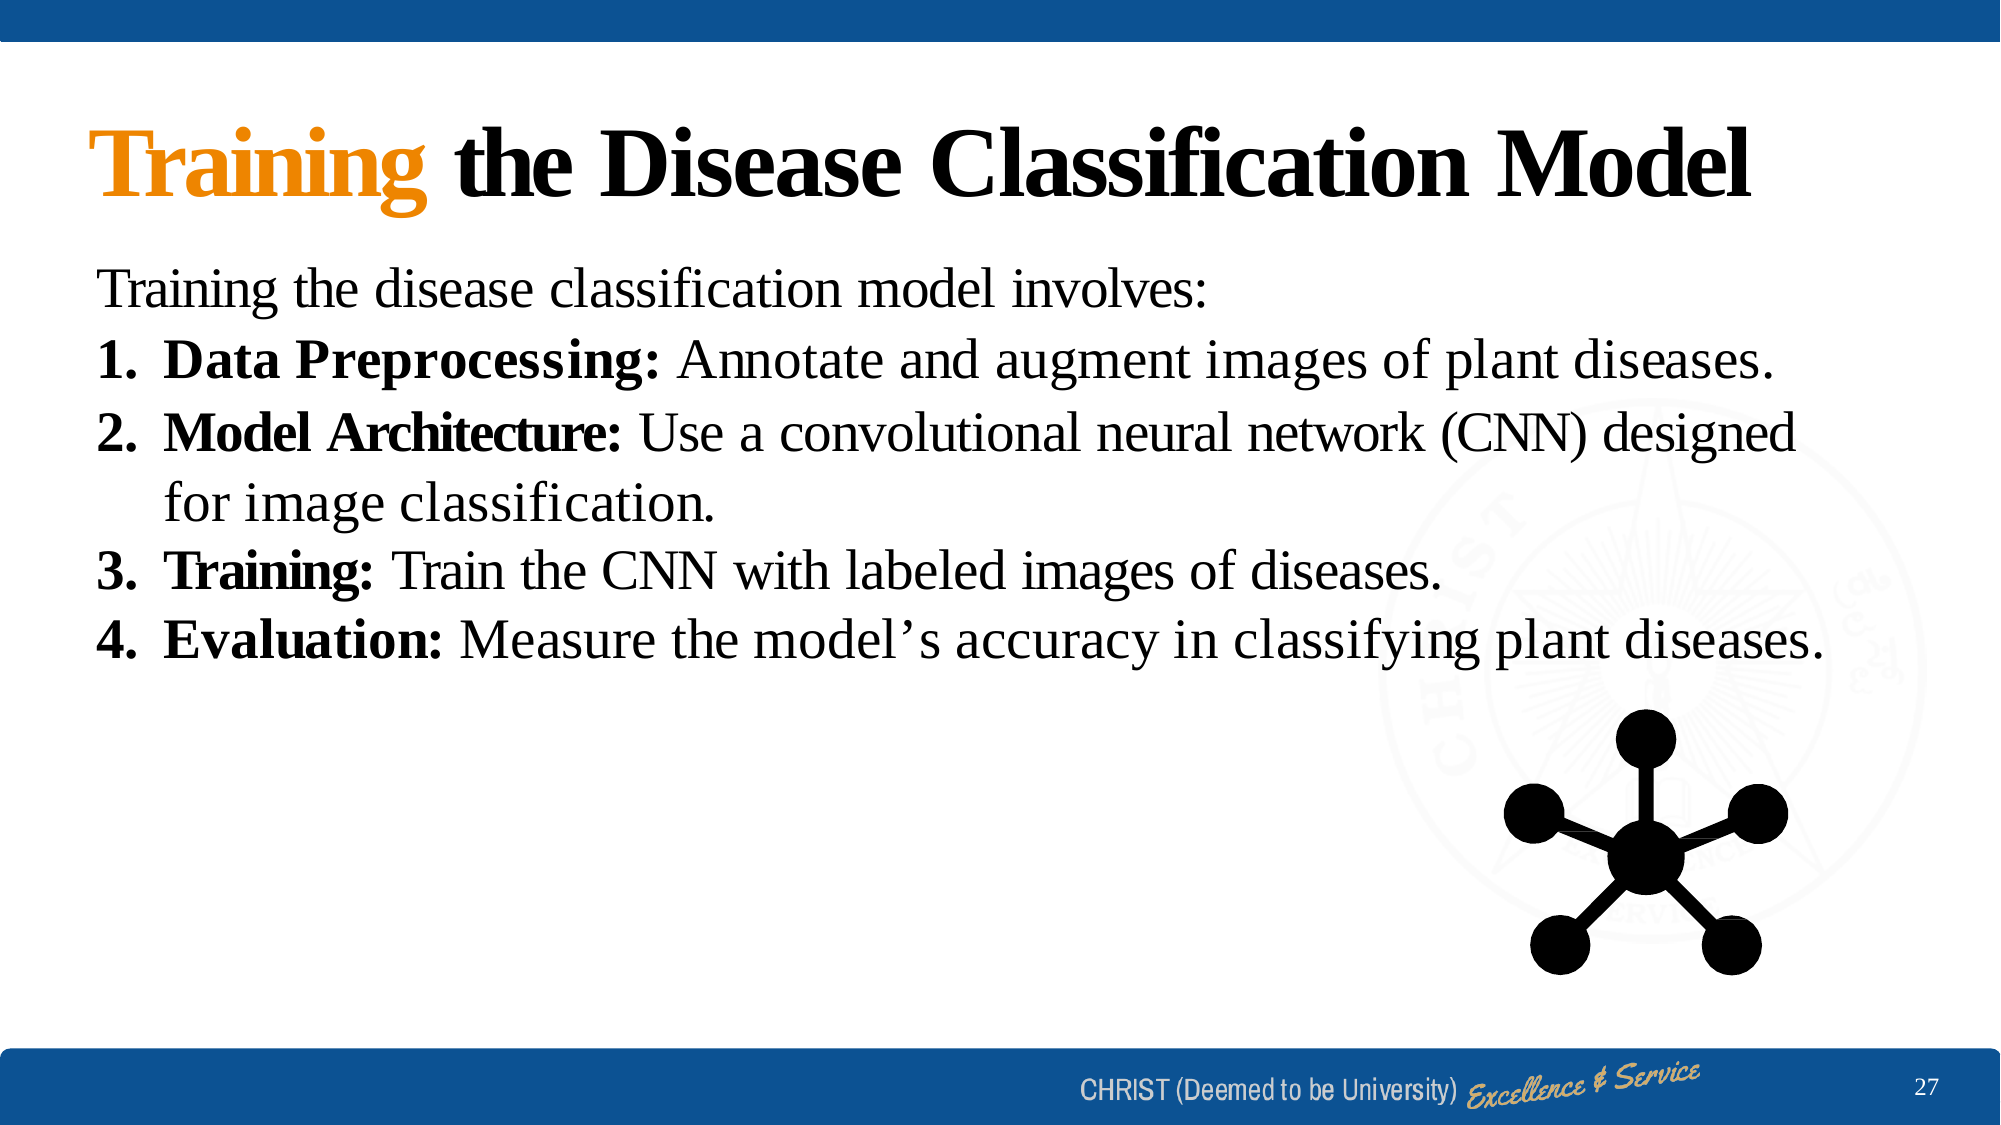

# Training the Disease Classification Model
Training the disease classification model involves:
Data Preprocessing: Annotate and augment images of plant diseases.
Model Architecture: Use a convolutional neural network (CNN) designed  for image classification.
Training: Train the CNN with labeled images of diseases.
Evaluation: Measure the model’s accuracy in classifying plant diseases.

27